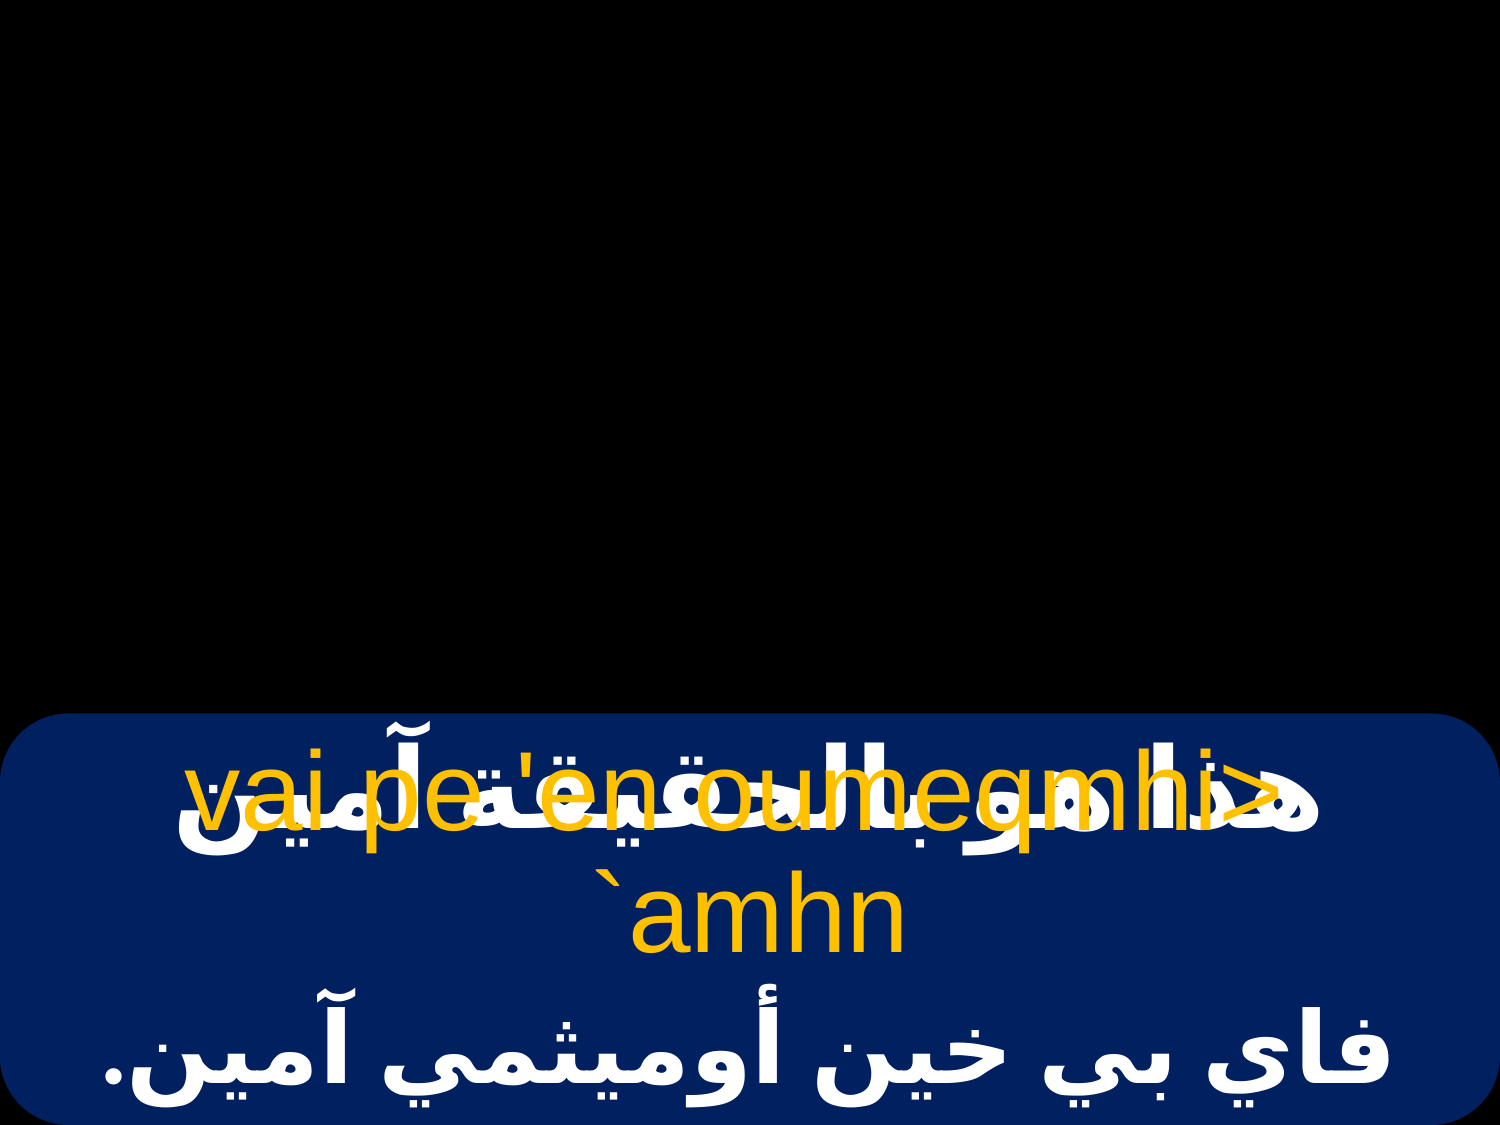

# هذا هو بالحقيقة آمين
vai pe 'en oumeqmhi>  `amhn
فاي بي خين أوميثمي آمين.